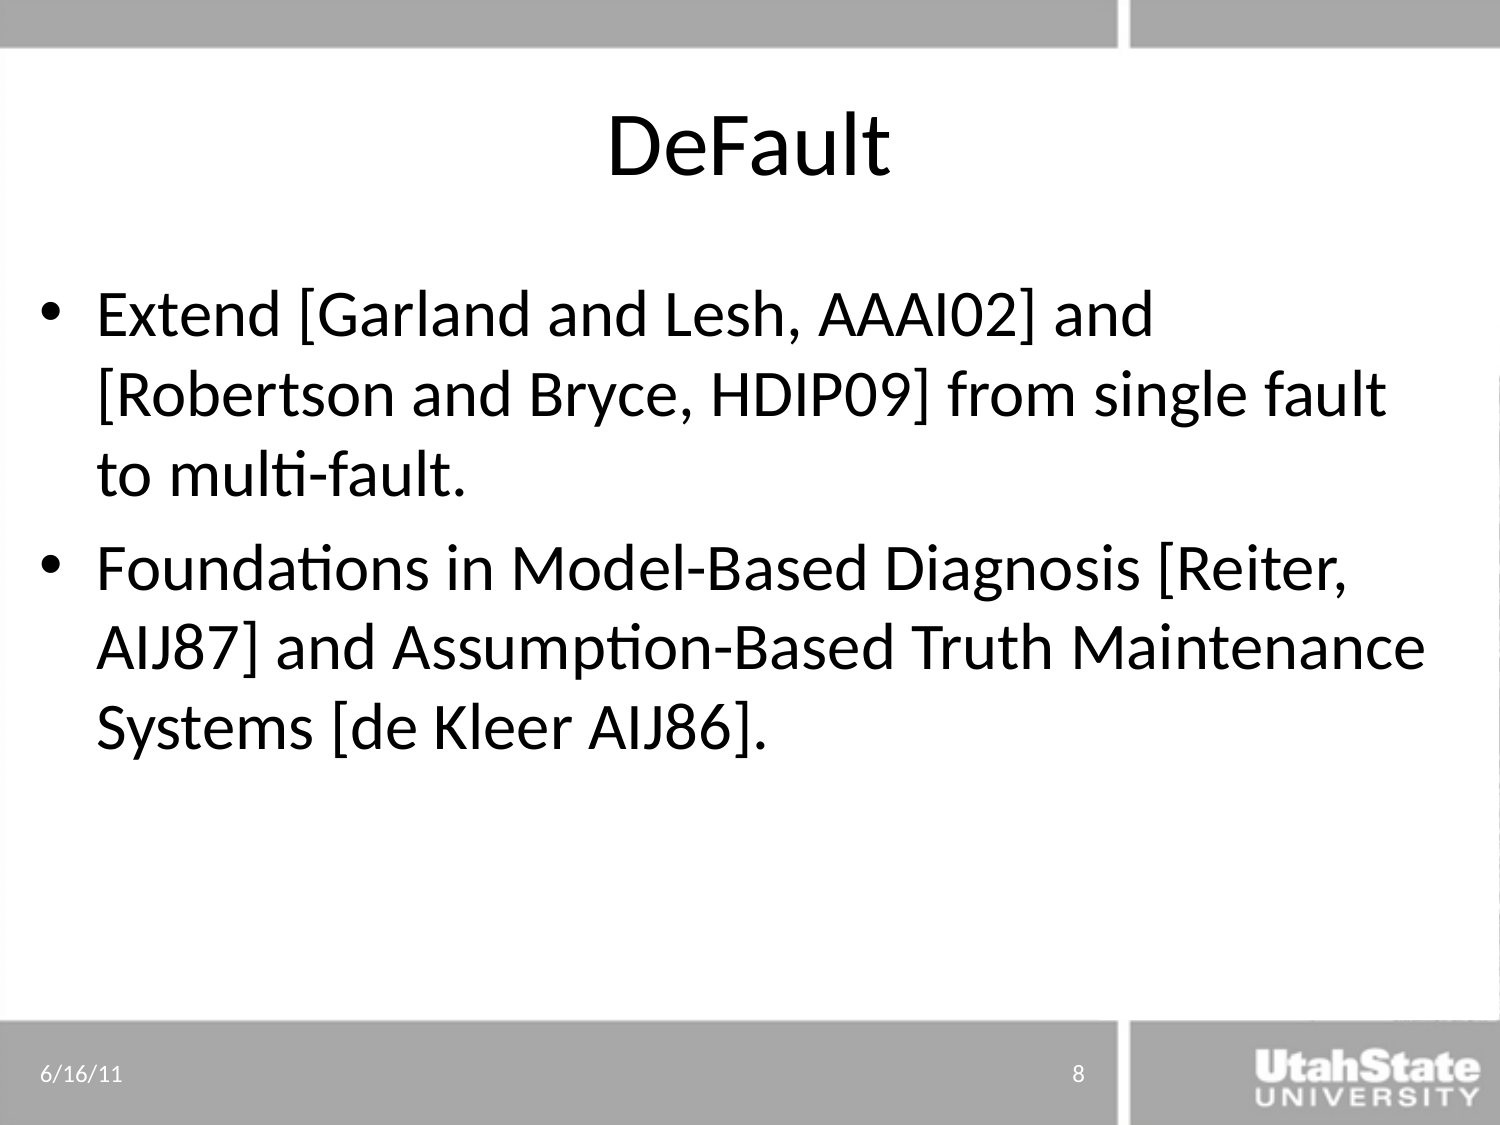

# DeFault
Extend [Garland and Lesh, AAAI02] and [Robertson and Bryce, HDIP09] from single fault to multi-fault.
Foundations in Model-Based Diagnosis [Reiter, AIJ87] and Assumption-Based Truth Maintenance Systems [de Kleer AIJ86].
6/16/11
8